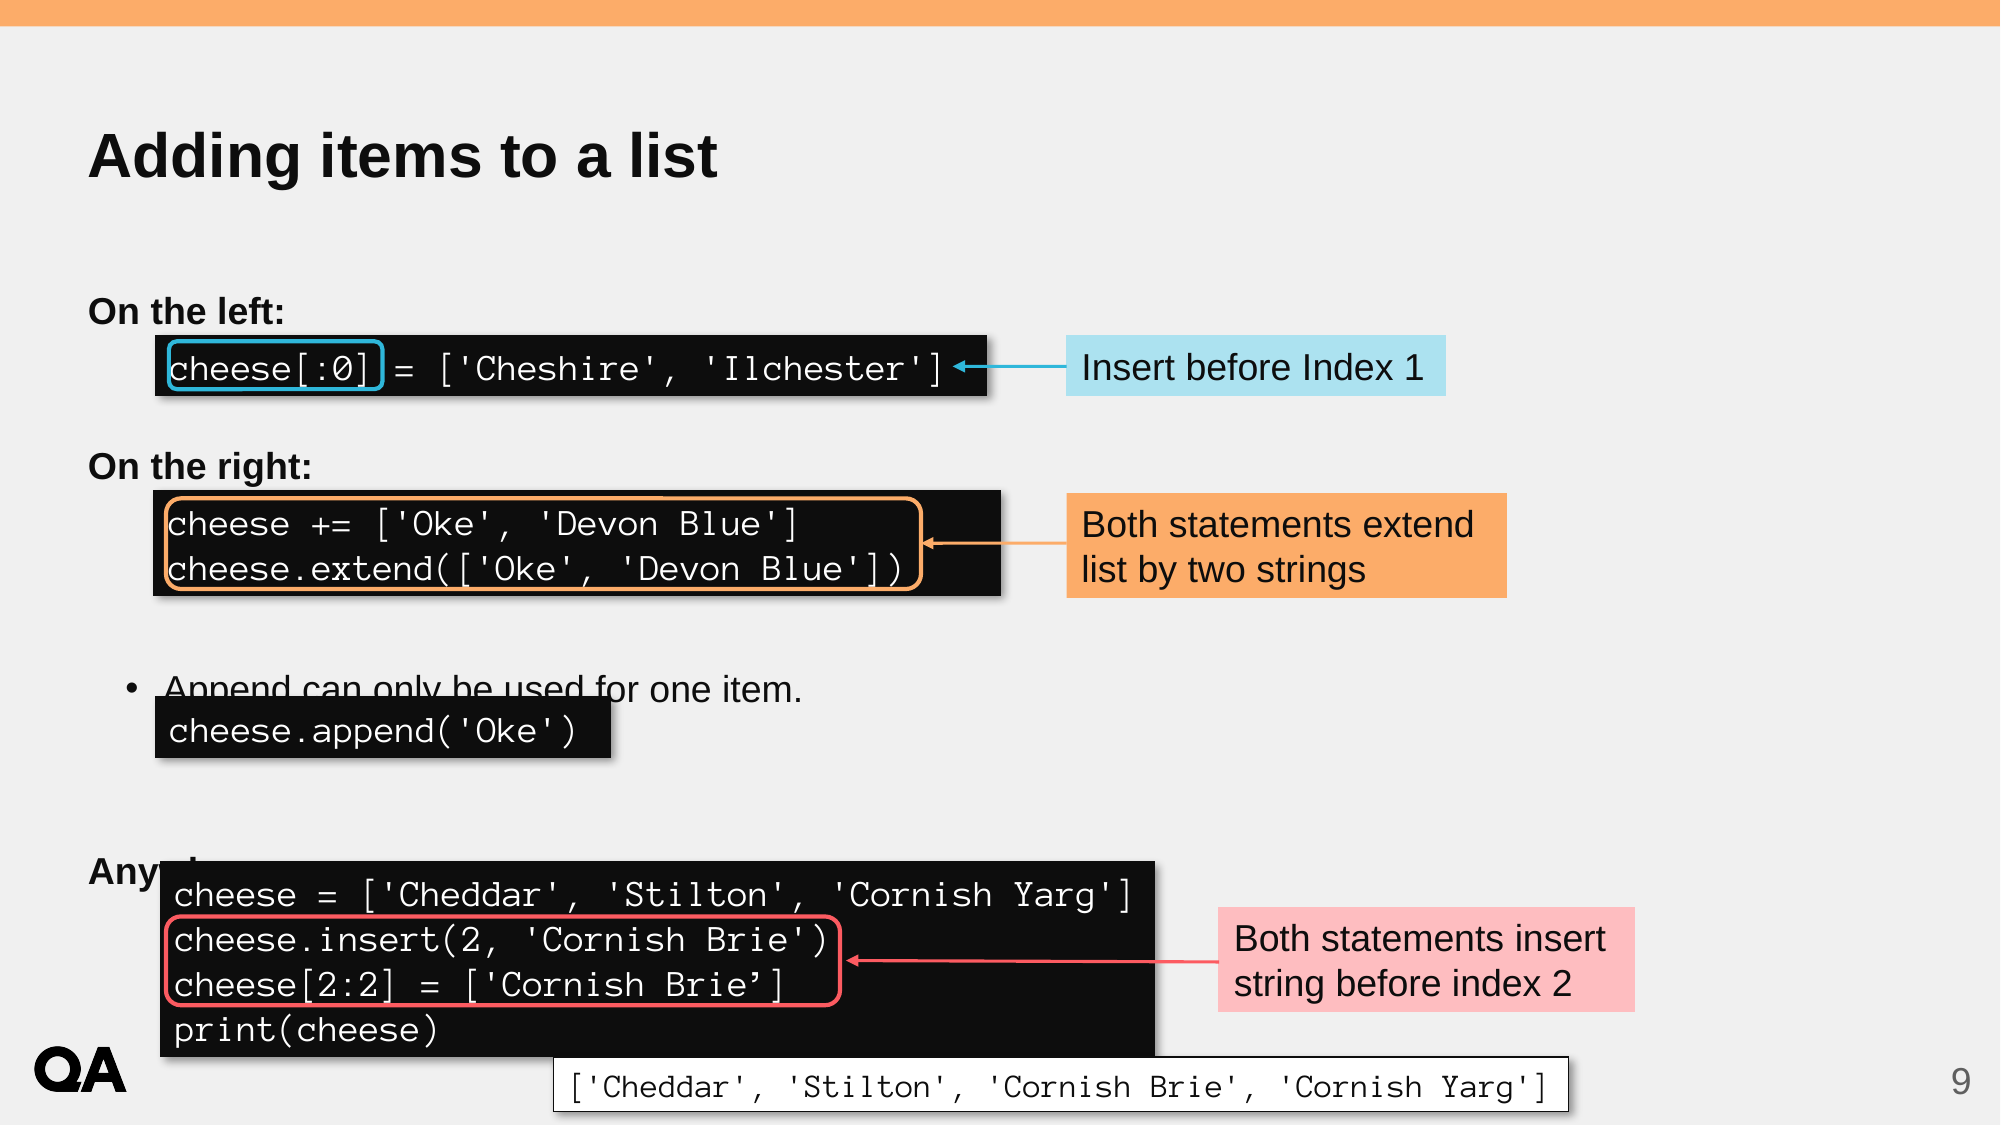

# Adding items to a list
On the left:

On the right:

Append can only be used for one item.

Anywhere:
cheese[:0] = ['Cheshire', 'Ilchester']
Insert before Index 1

cheese += ['Oke', 'Devon Blue']
cheese.extend(['Oke', 'Devon Blue'])
Both statements extend list by two strings

cheese.append('Oke')
cheese = ['Cheddar', 'Stilton', 'Cornish Yarg']
cheese.insert(2, 'Cornish Brie')
cheese[2:2] = ['Cornish Brie’]
print(cheese)
Both statements insert string before index 2

9
['Cheddar', 'Stilton', 'Cornish Brie', 'Cornish Yarg']